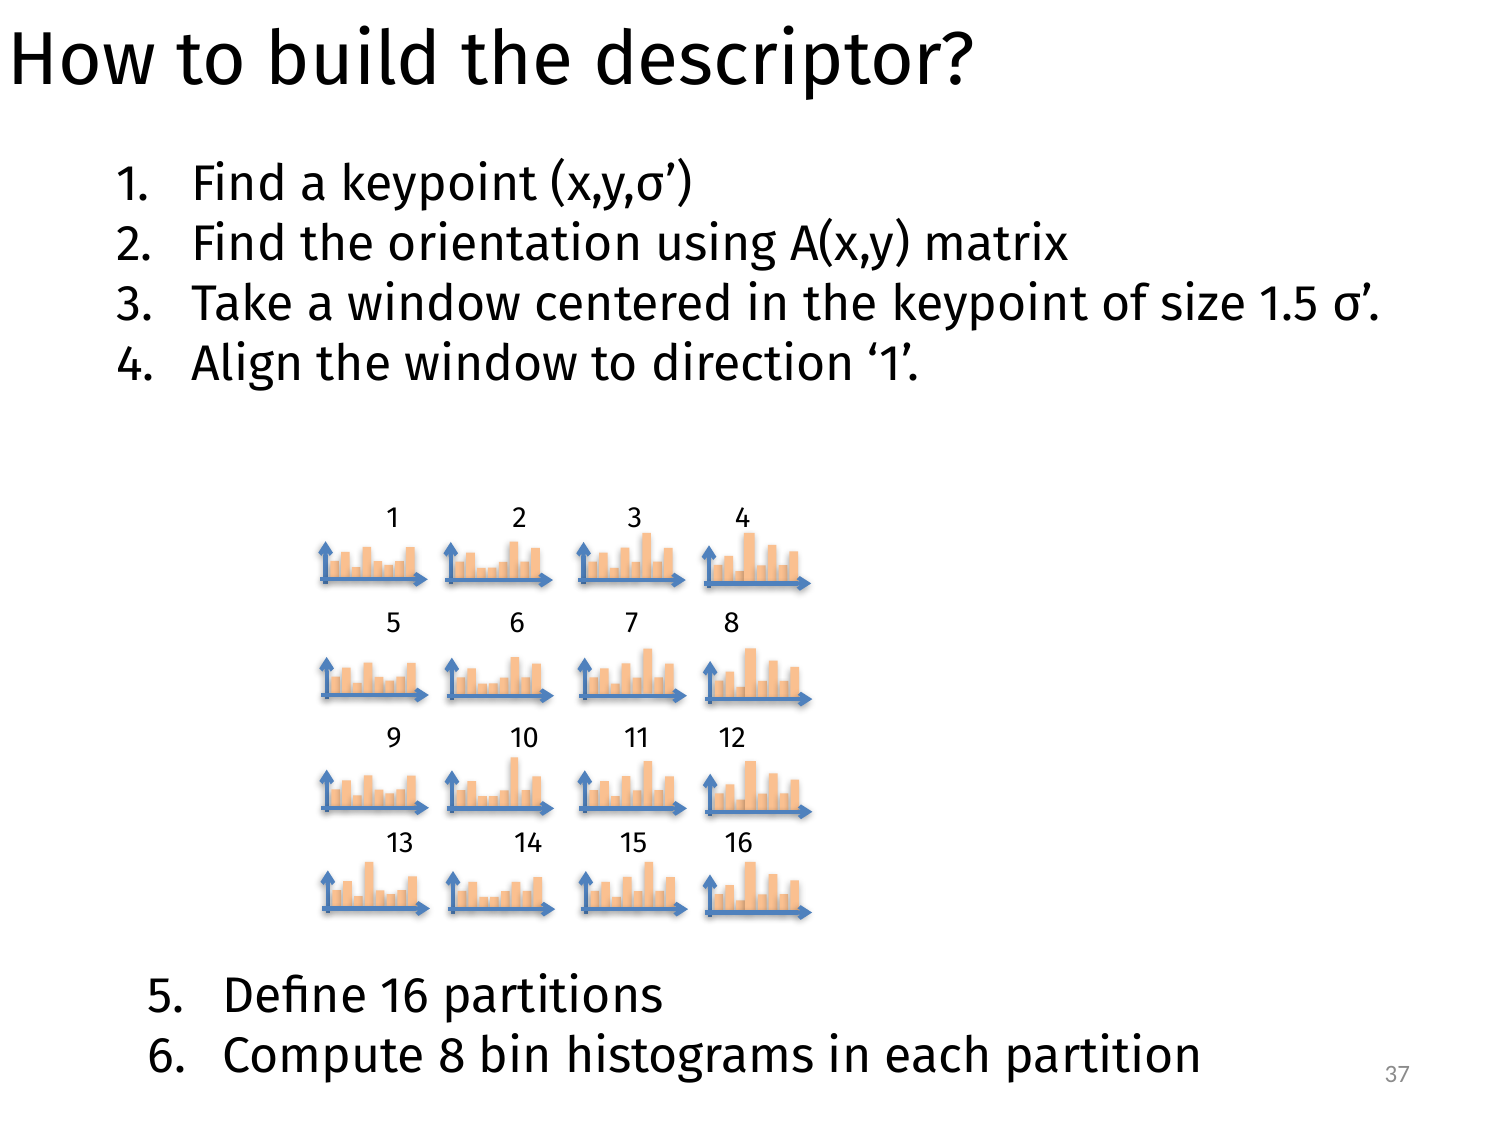

How to build the descriptor?
Find a keypoint (x,y,σ’)
Find the orientation using A(x,y) matrix
Take a window centered in the keypoint of size 1.5 σ’.
Align the window to direction ‘1’.
         2             3            4

5              6             7           8

9              10           11         12

13             14          15          16

Define 16 partitions
Compute 8 bin histograms in each partition
37